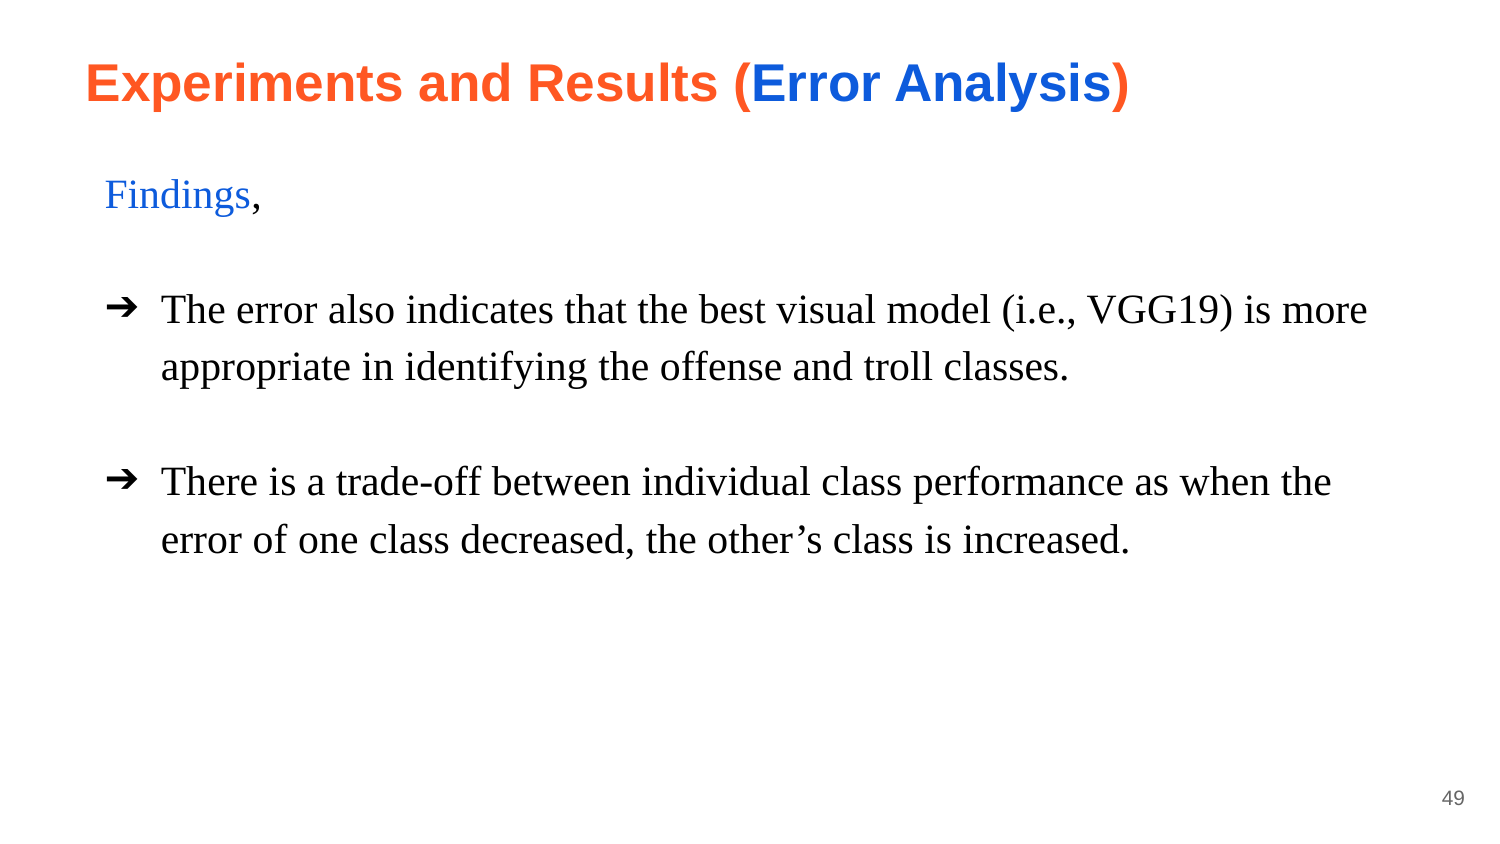

# Experiments and Results (Error Analysis)
Findings,

The error also indicates that the best visual model (i.e., VGG19) is more appropriate in identifying the offense and troll classes.

There is a trade-off between individual class performance as when the error of one class decreased, the other’s class is increased.
49